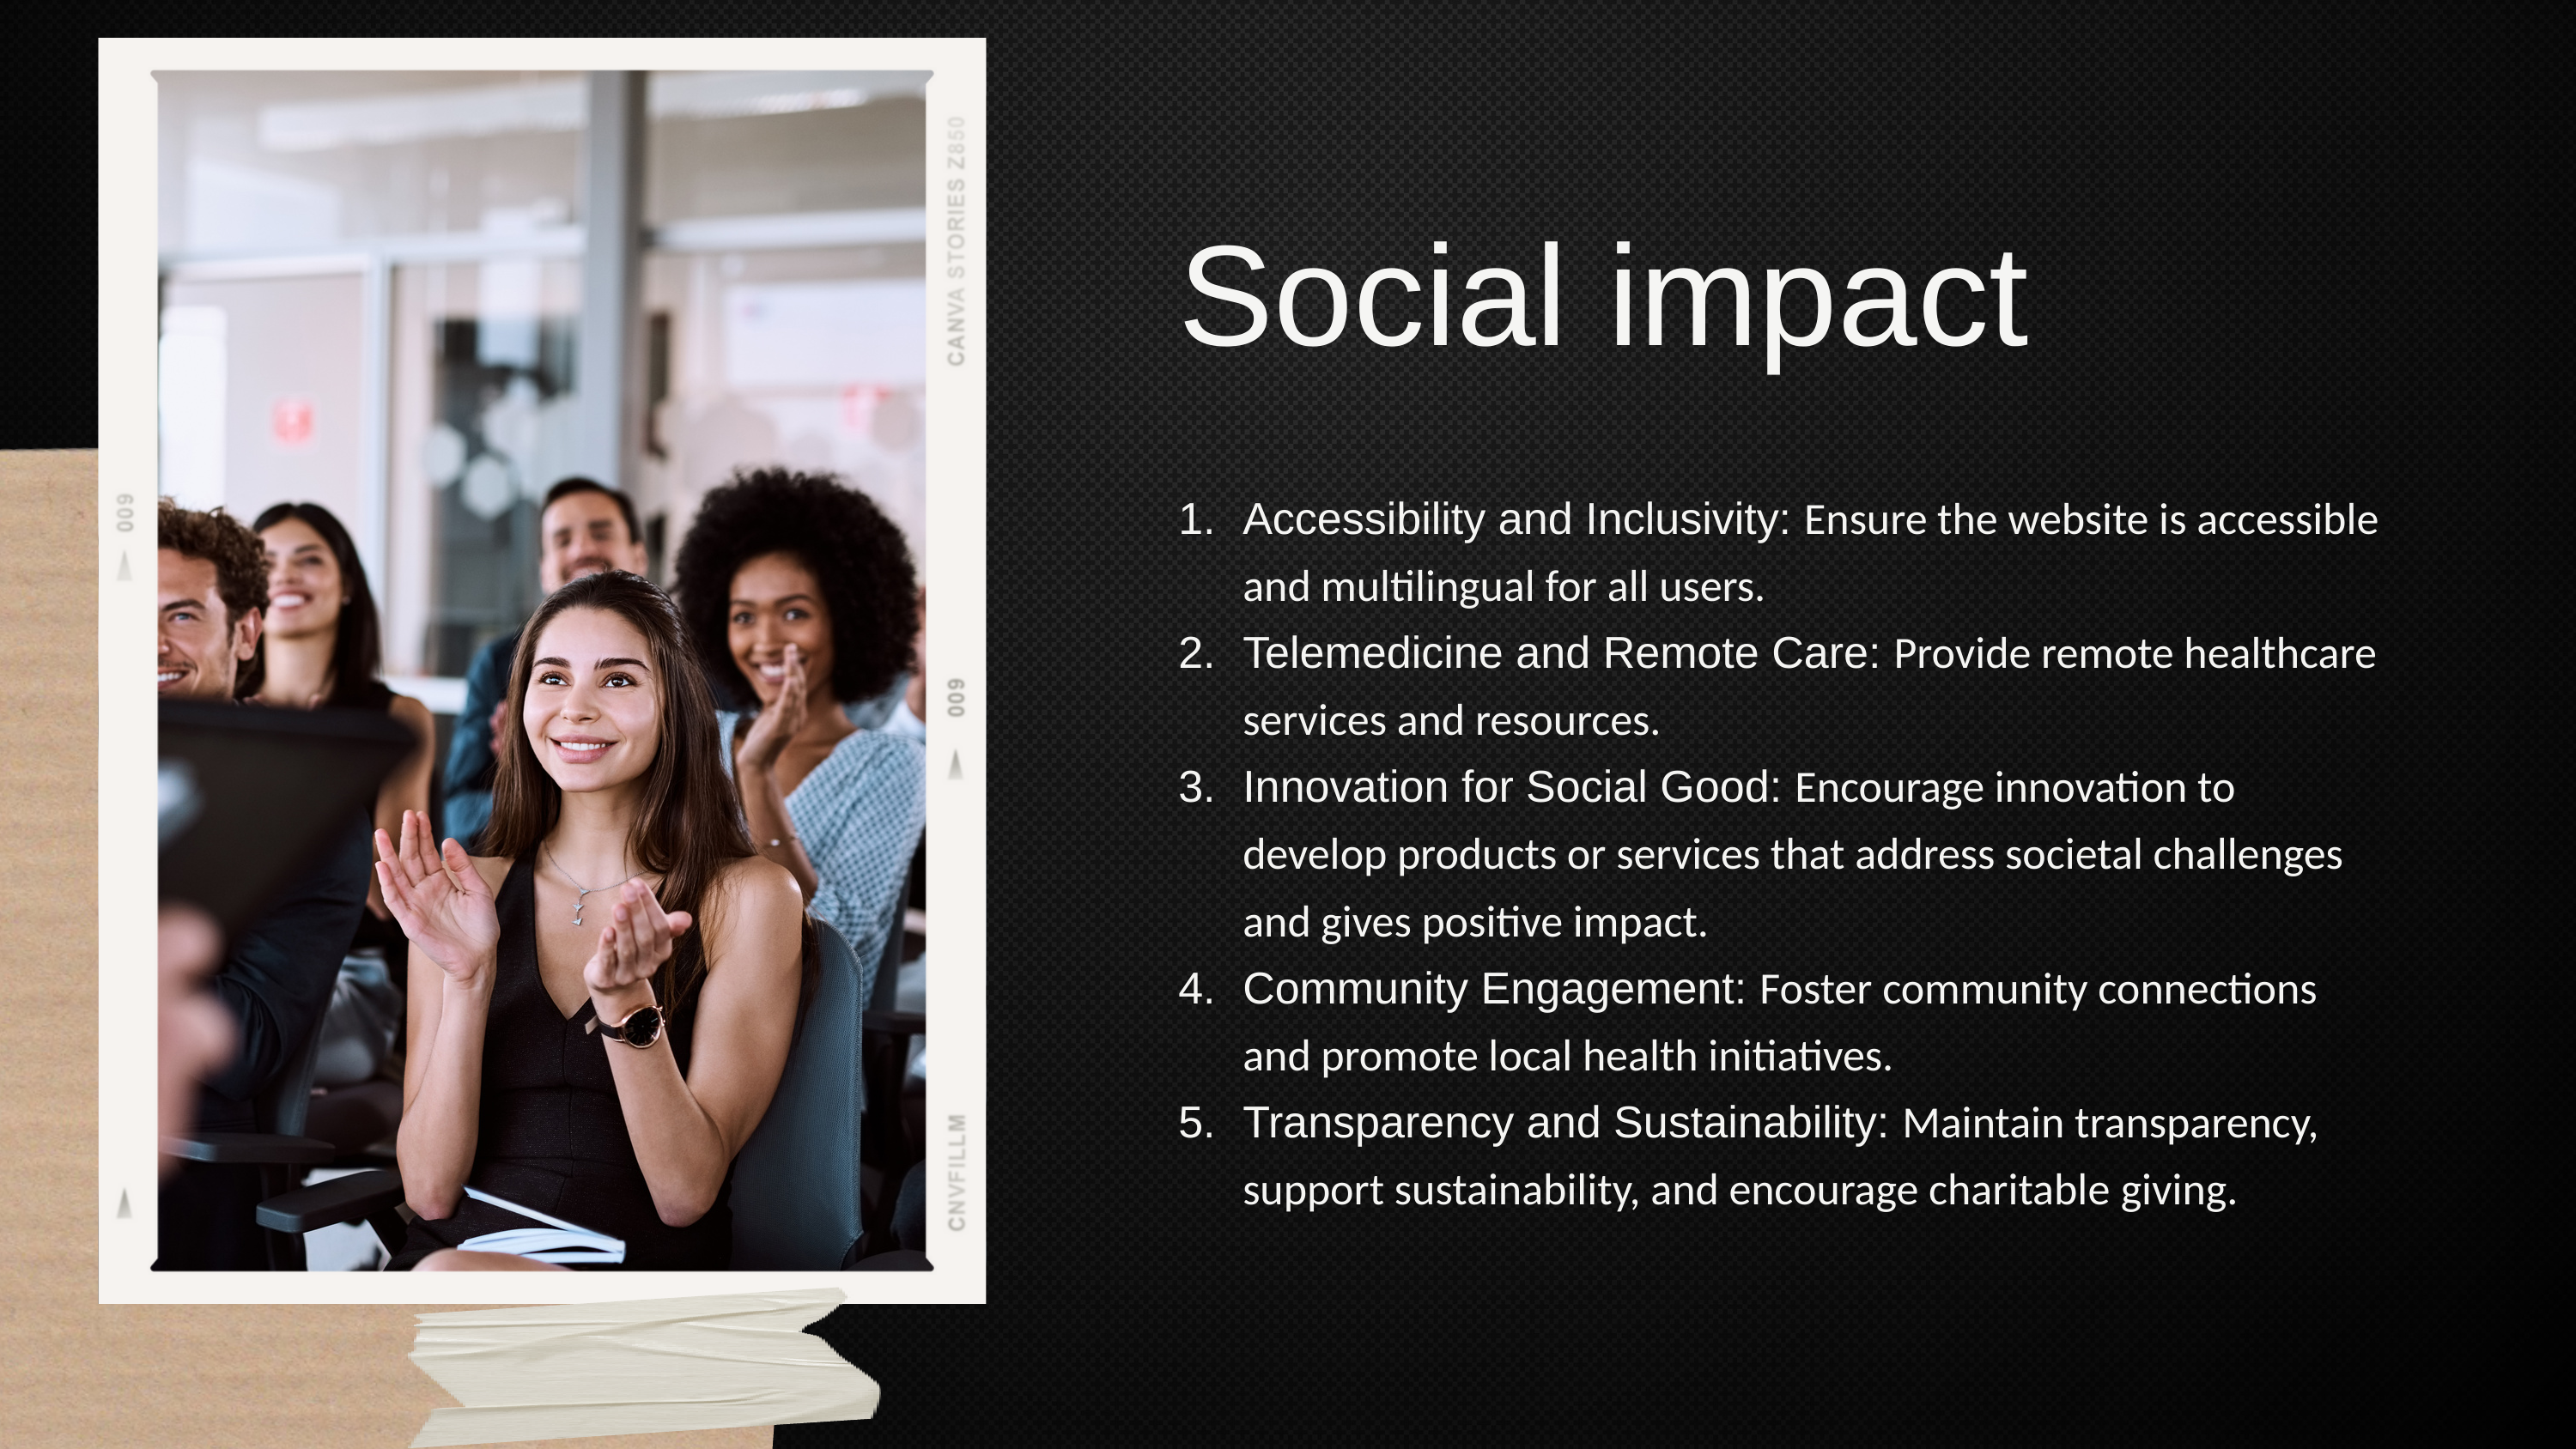

Social impact
Accessibility and Inclusivity: Ensure the website is accessible and multilingual for all users.
Telemedicine and Remote Care: Provide remote healthcare services and resources.
Innovation for Social Good: Encourage innovation to develop products or services that address societal challenges and gives positive impact.
Community Engagement: Foster community connections and promote local health initiatives.
Transparency and Sustainability: Maintain transparency, support sustainability, and encourage charitable giving.